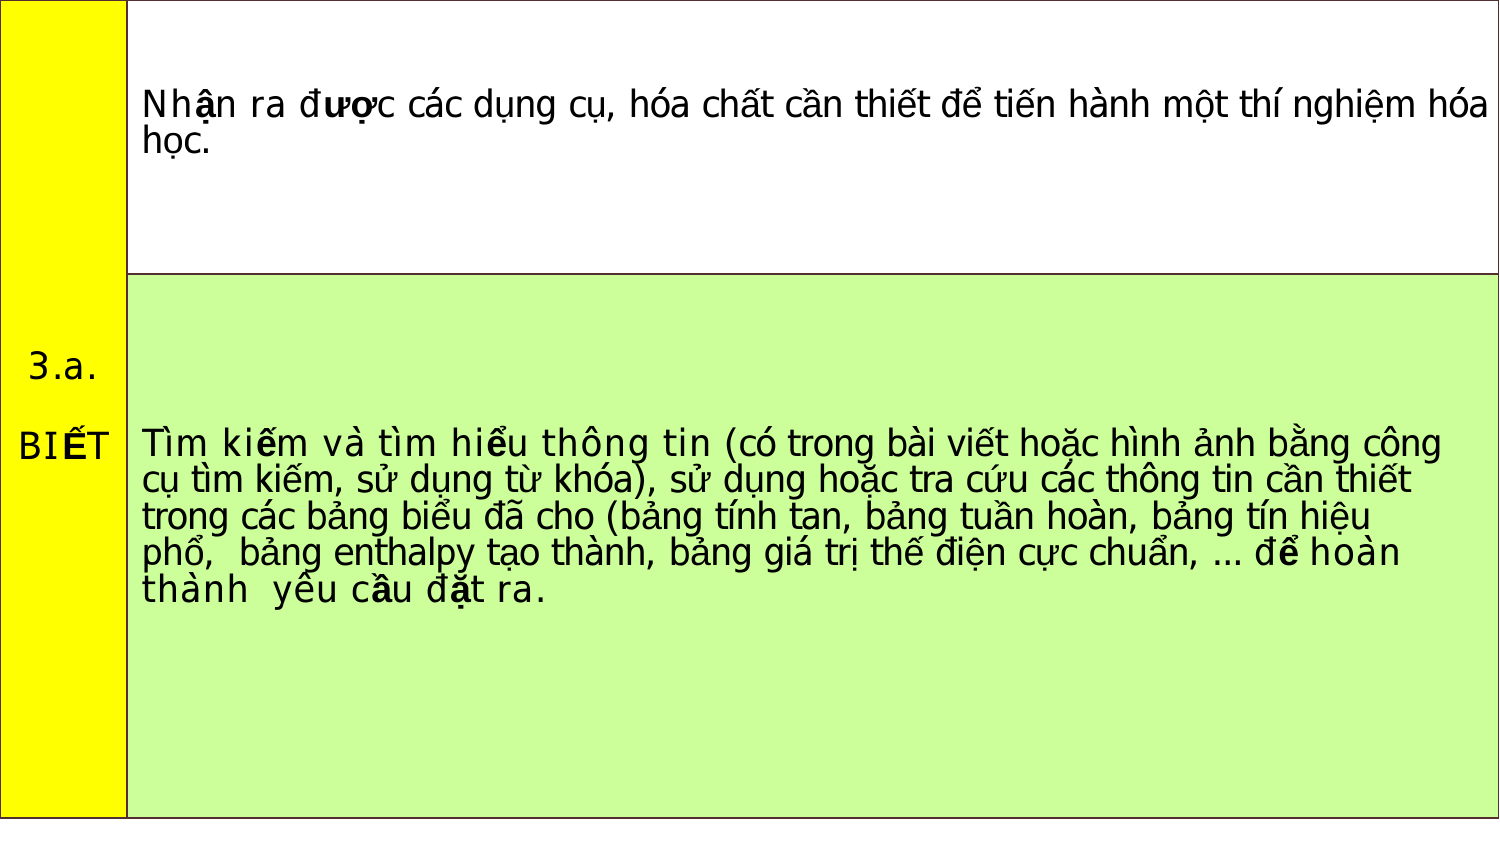

| 3.a. BIẾT | Nhận ra được các dụng cụ, hóa chất cần thiết để tiến hành một thí nghiệm hóa học. |
| --- | --- |
|  | Tìm kiếm và tìm hiểu thông tin (có trong bài viết hoặc hình ảnh bằng công cụ tìm kiếm, sử dụng từ khóa), sử dụng hoặc tra cứu các thông tin cần thiết trong các bảng biểu đã cho (bảng tính tan, bảng tuần hoàn, bảng tín hiệu phổ, bảng enthalpy tạo thành, bảng giá trị thế điện cực chuẩn, … để hoàn thành yêu cầu đặt ra. |